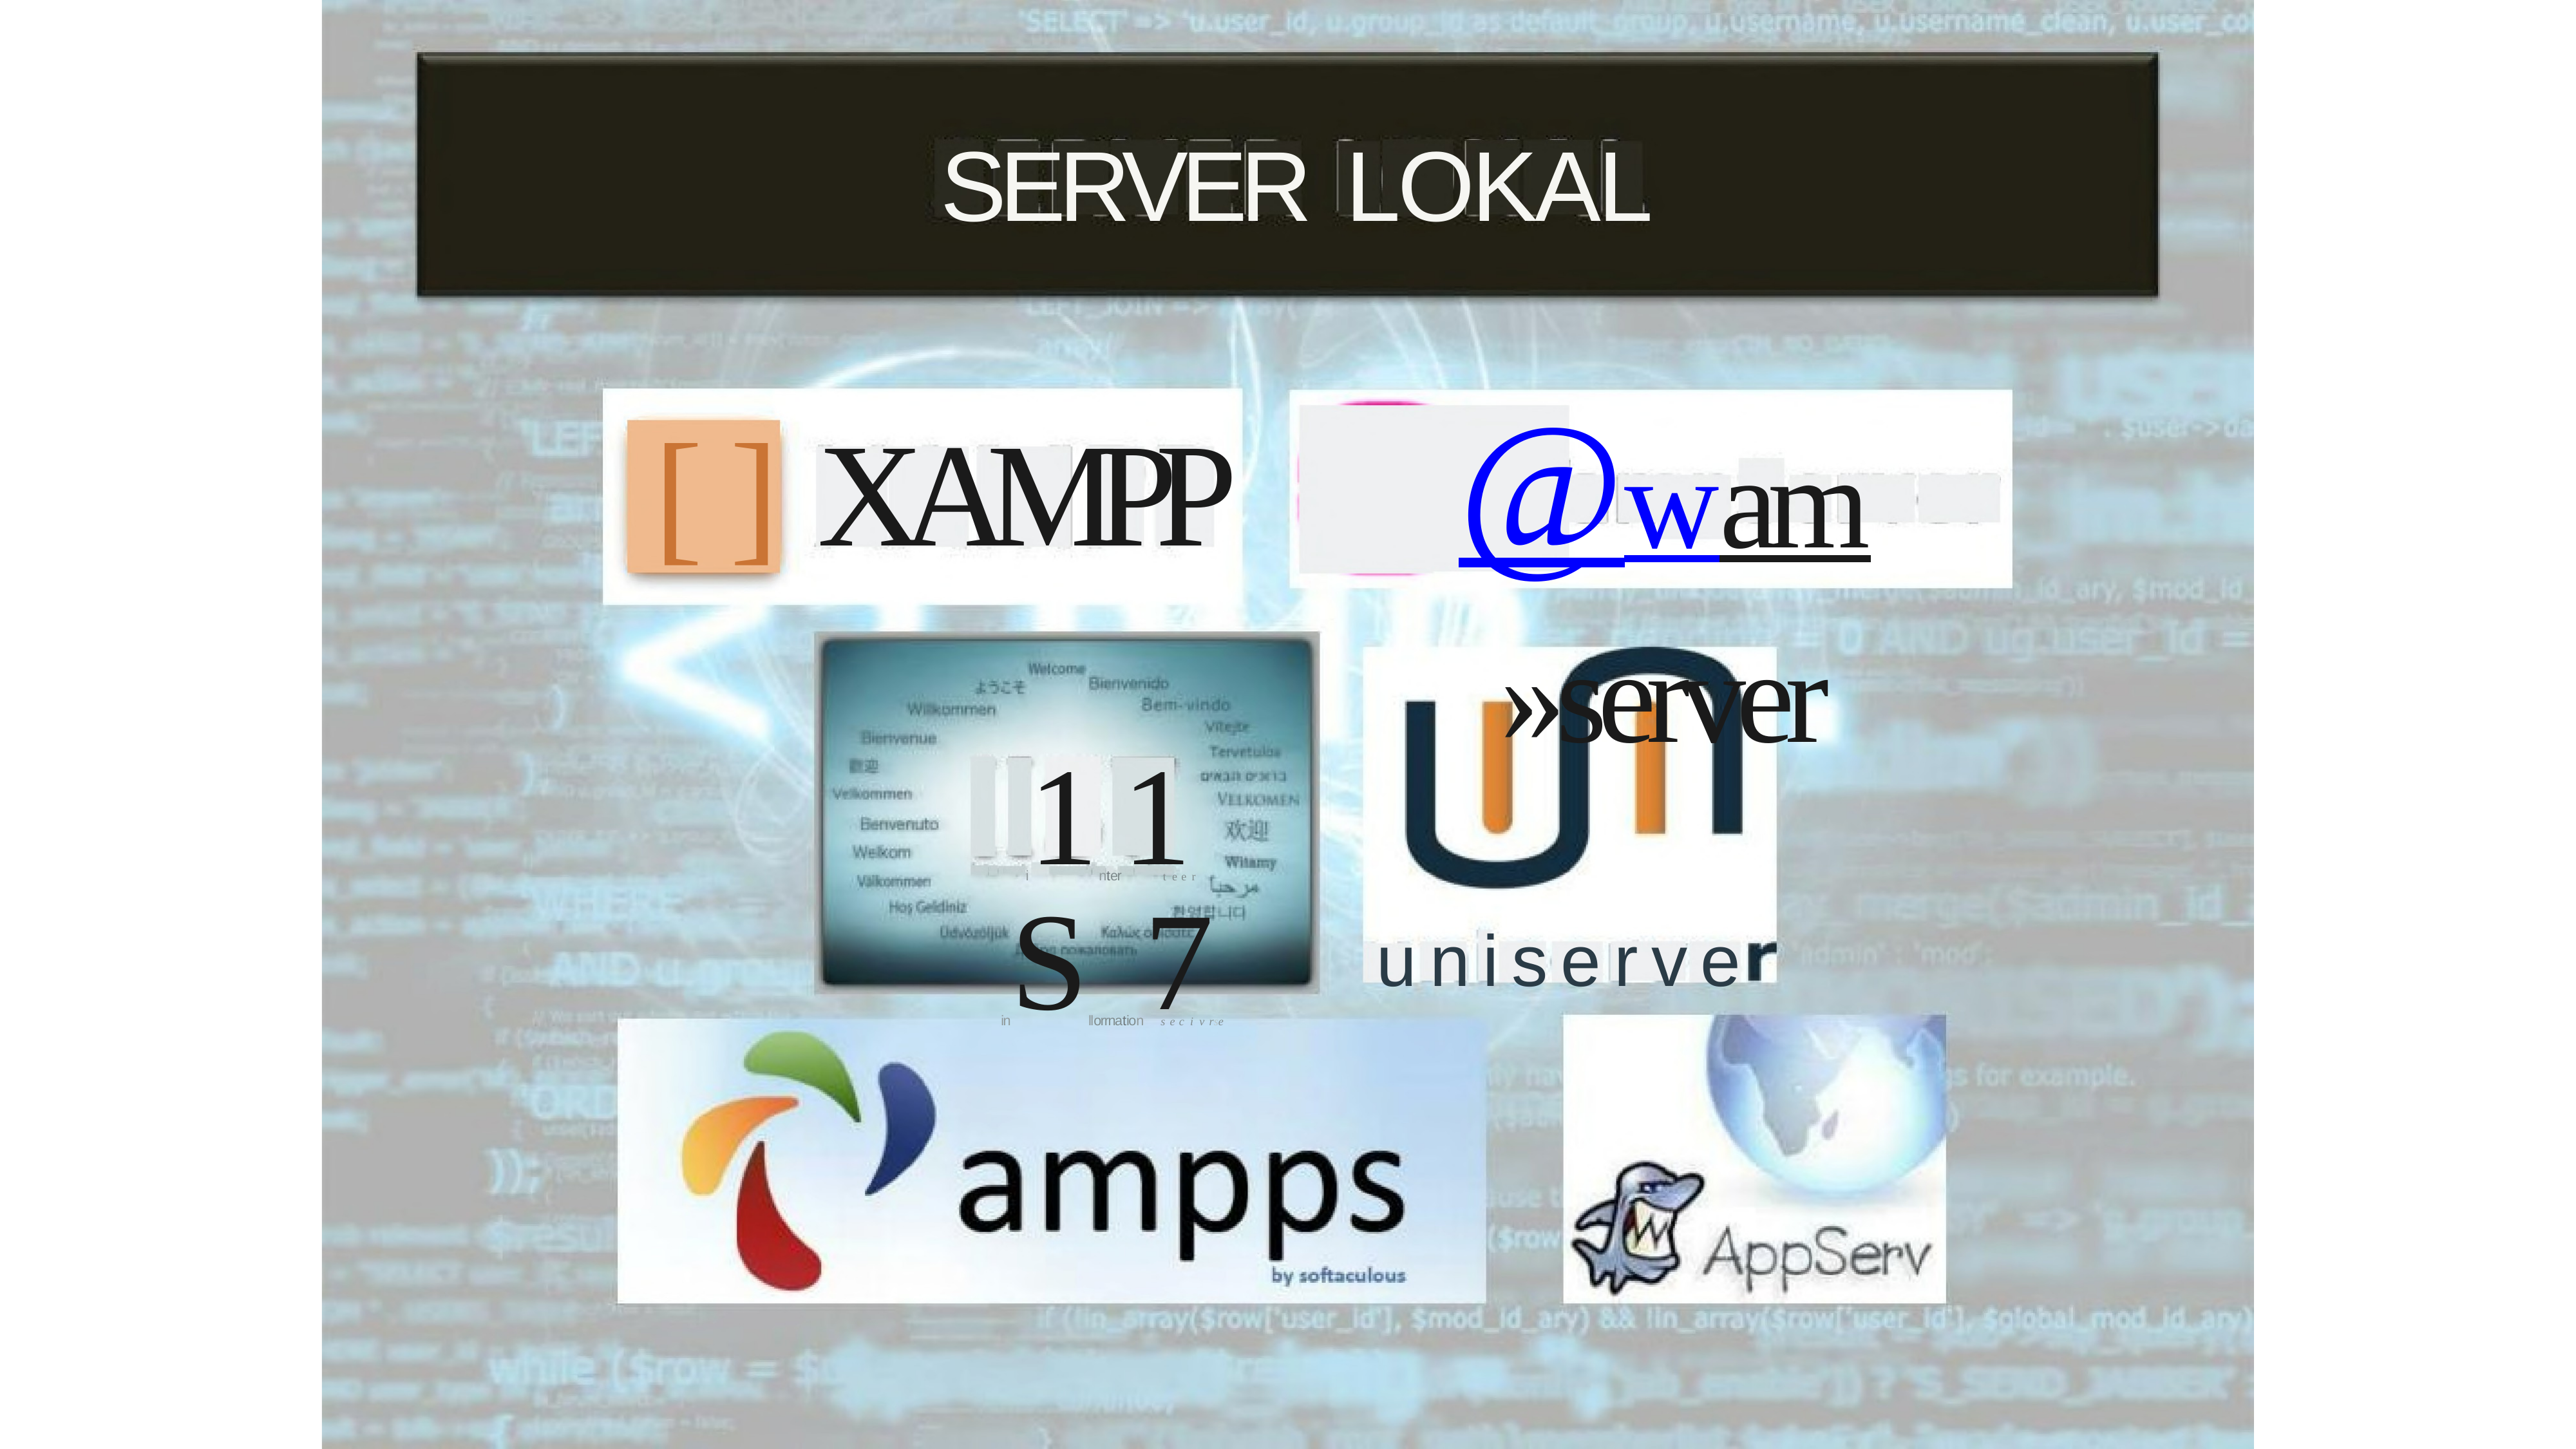

SERVER
LOKAL
@wam»server
[]
XAMPP
i1nter1reet  inSllorrnation7services
uniserve